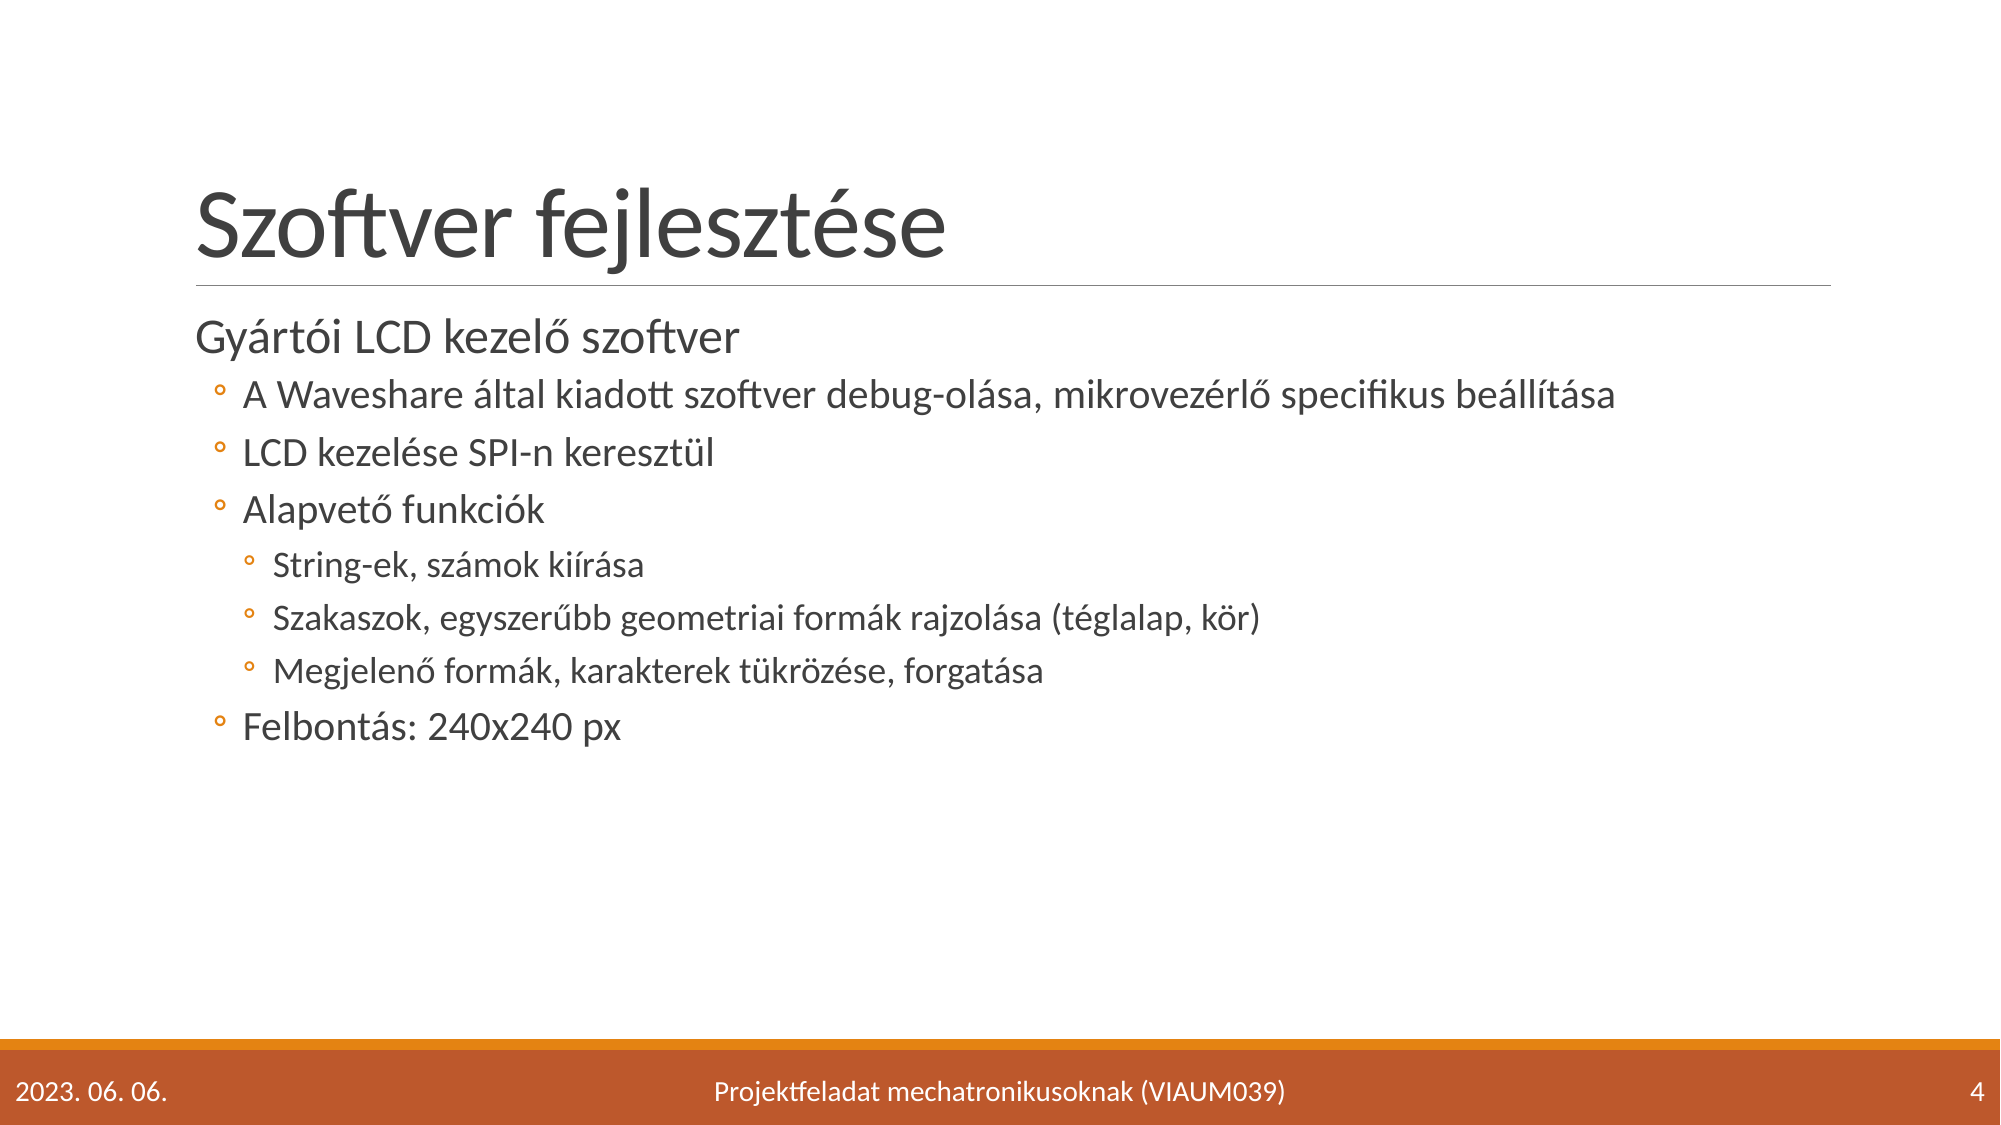

# Szoftver fejlesztése
Gyártói LCD kezelő szoftver
A Waveshare által kiadott szoftver debug-olása, mikrovezérlő specifikus beállítása
LCD kezelése SPI-n keresztül
Alapvető funkciók
String-ek, számok kiírása
Szakaszok, egyszerűbb geometriai formák rajzolása (téglalap, kör)
Megjelenő formák, karakterek tükrözése, forgatása
Felbontás: 240x240 px
2023. 06. 06.
Projektfeladat mechatronikusoknak (VIAUM039)
4